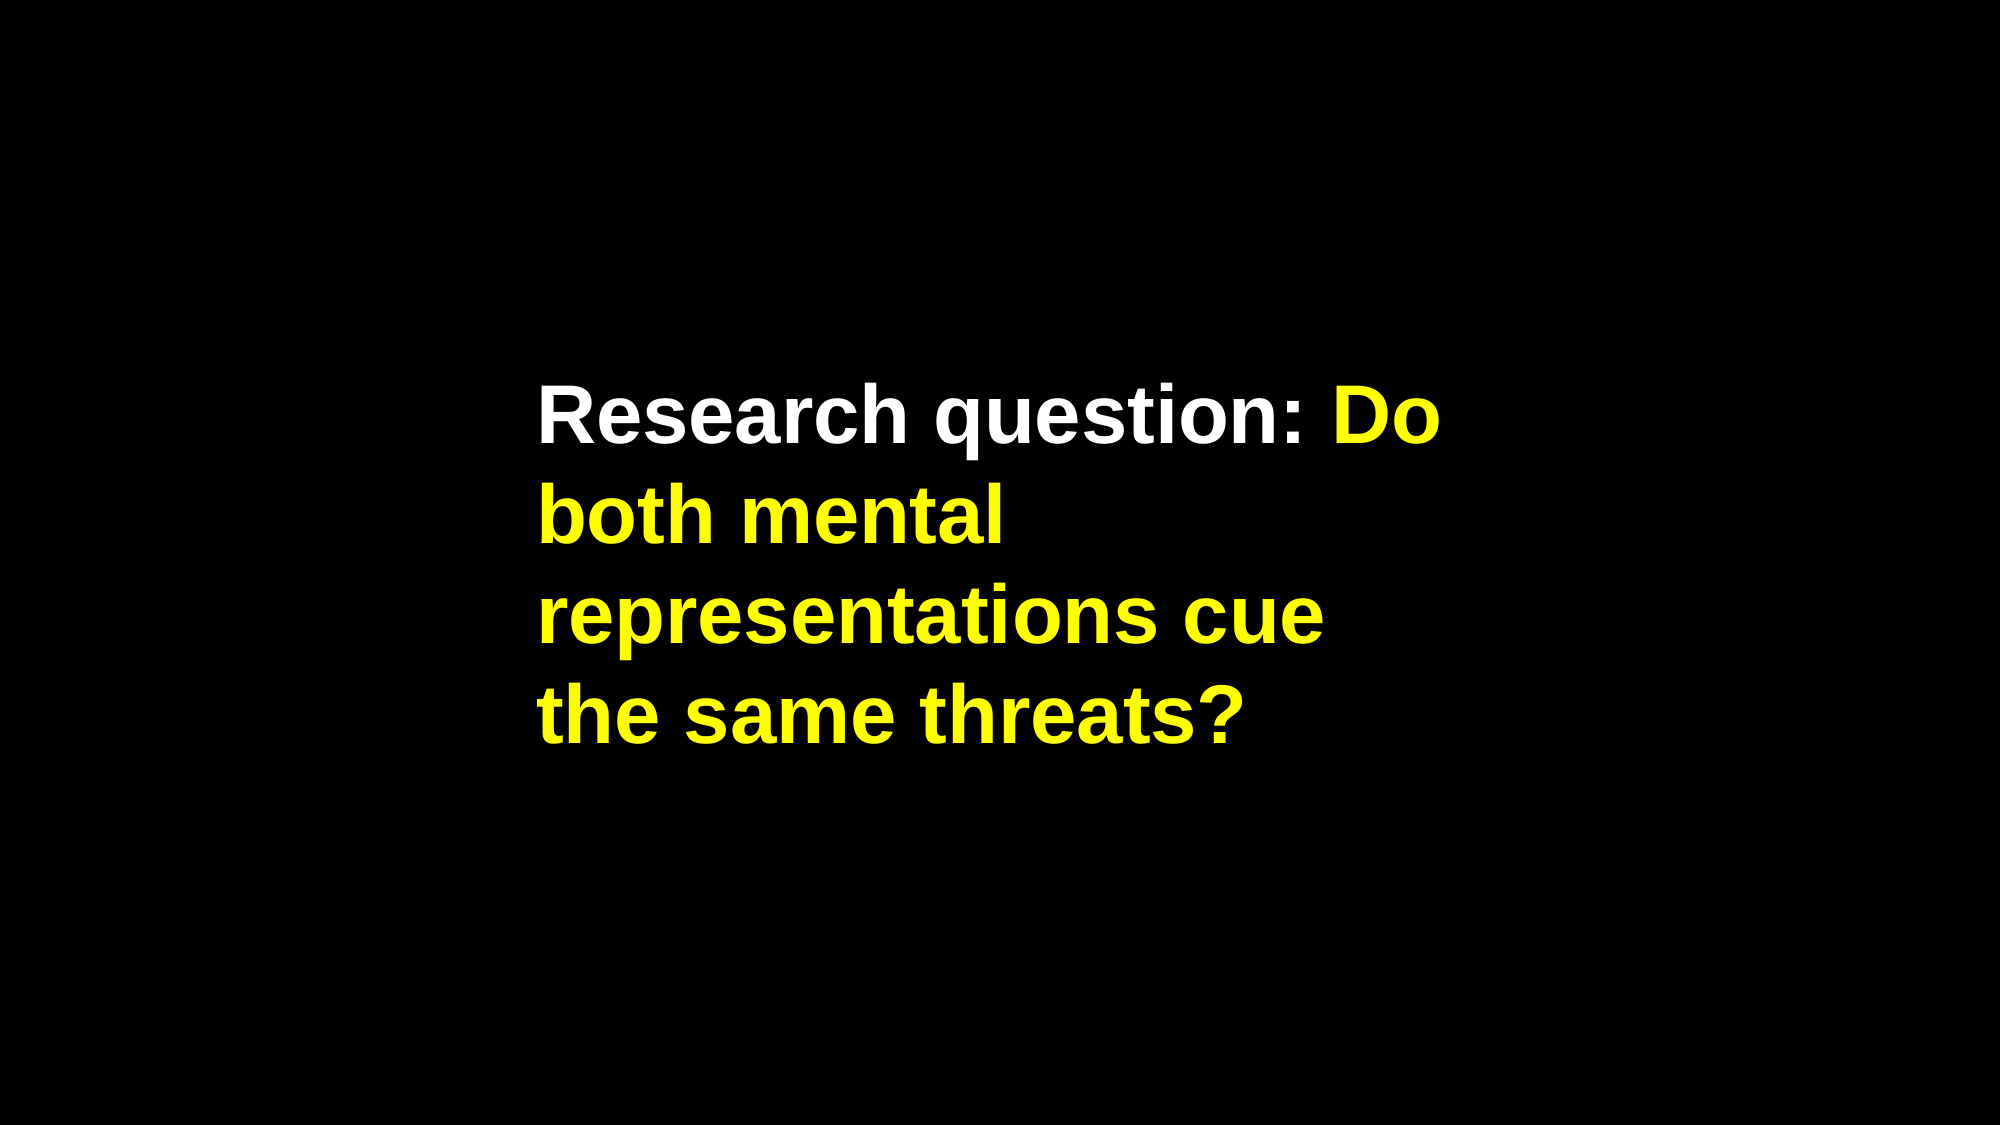

Research question: Do both mental representations cue the same threats?